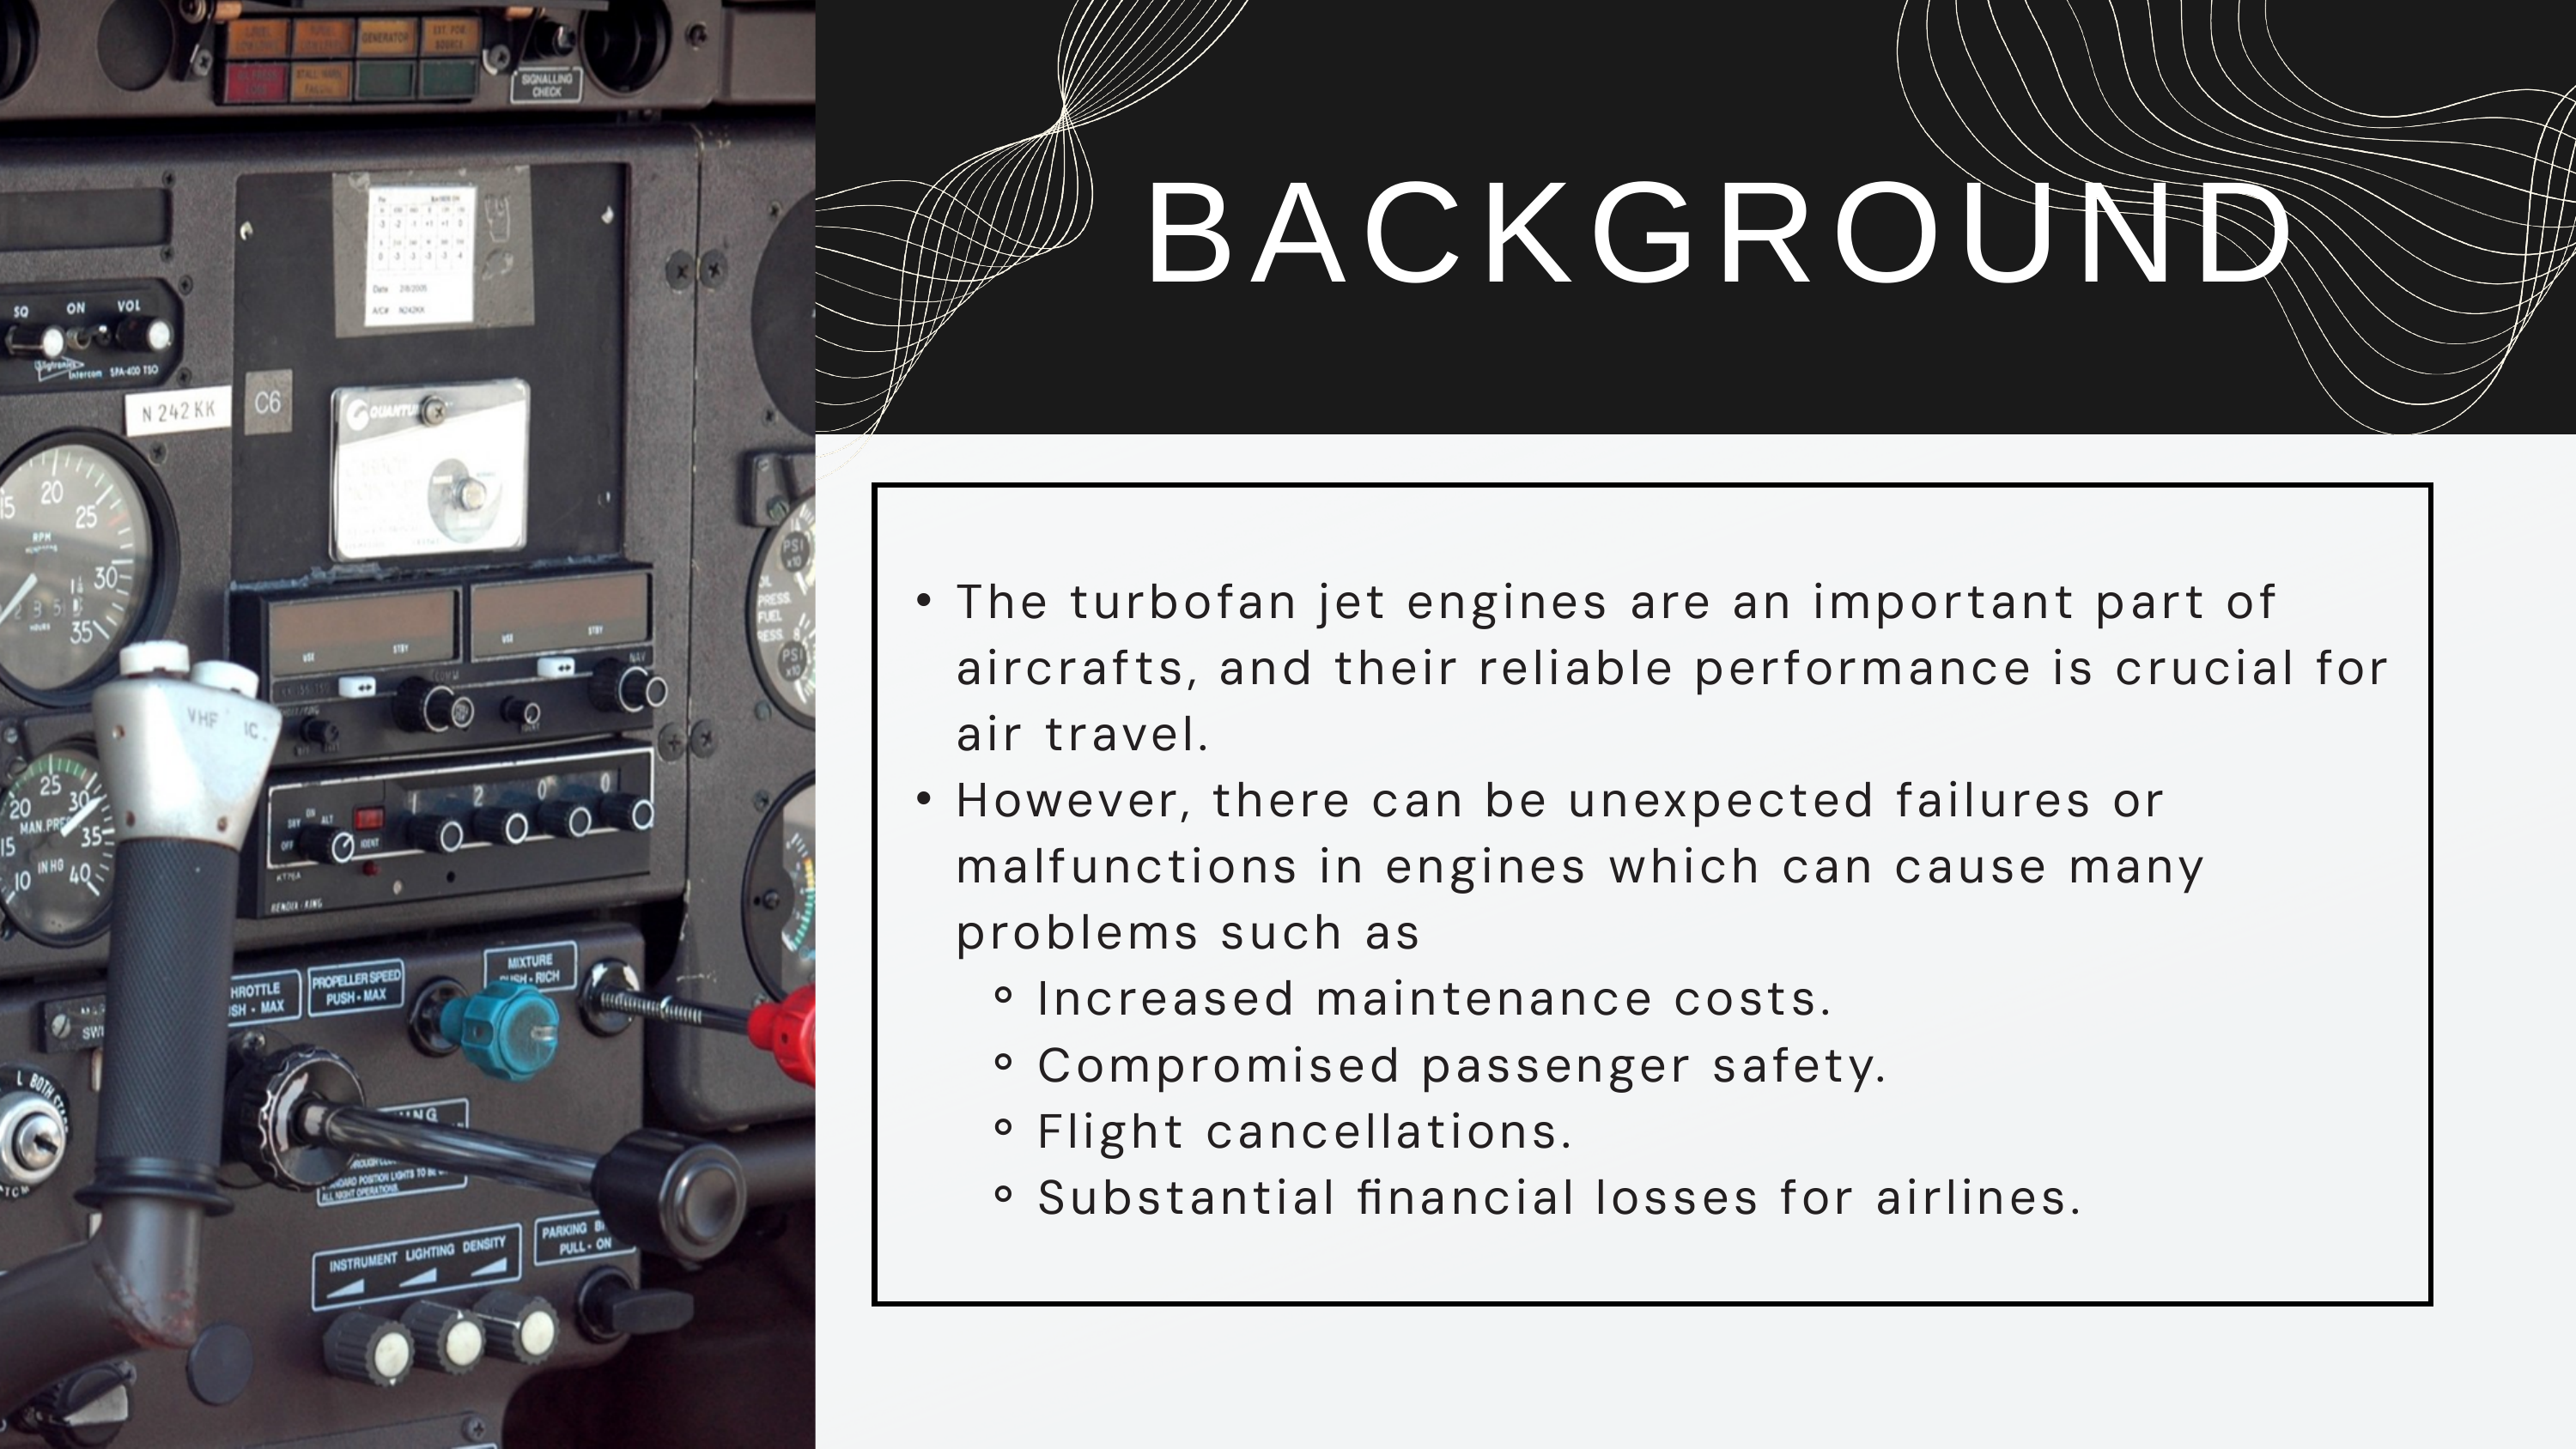

BACKGROUND

The turbofan jet engines are an important part of aircrafts, and their reliable performance is crucial for air travel.
However, there can be unexpected failures or malfunctions in engines which can cause many problems such as
Increased maintenance costs.
Compromised passenger safety.
Flight cancellations.
Substantial financial losses for airlines.